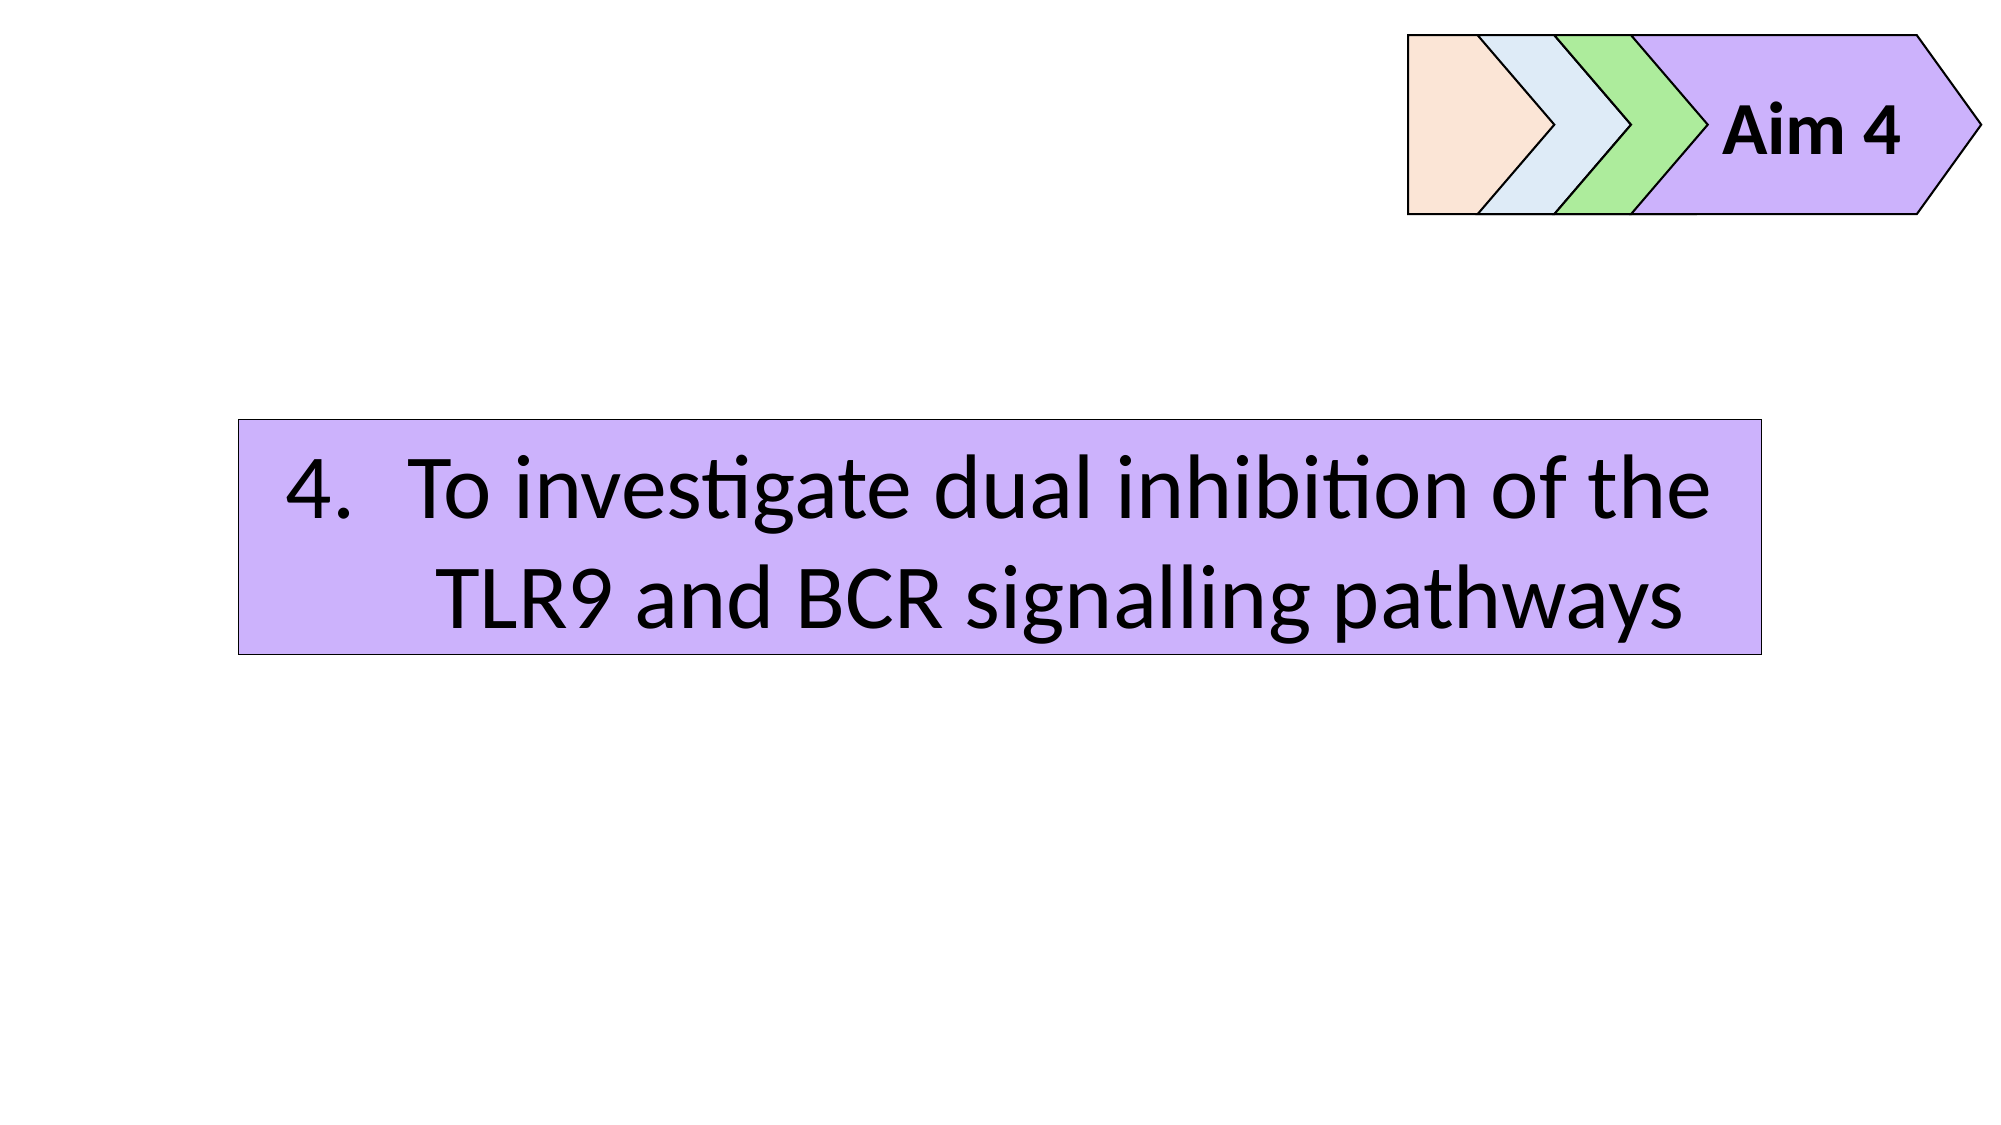

Aim 4
To investigate dual inhibition of the TLR9 and BCR signalling pathways